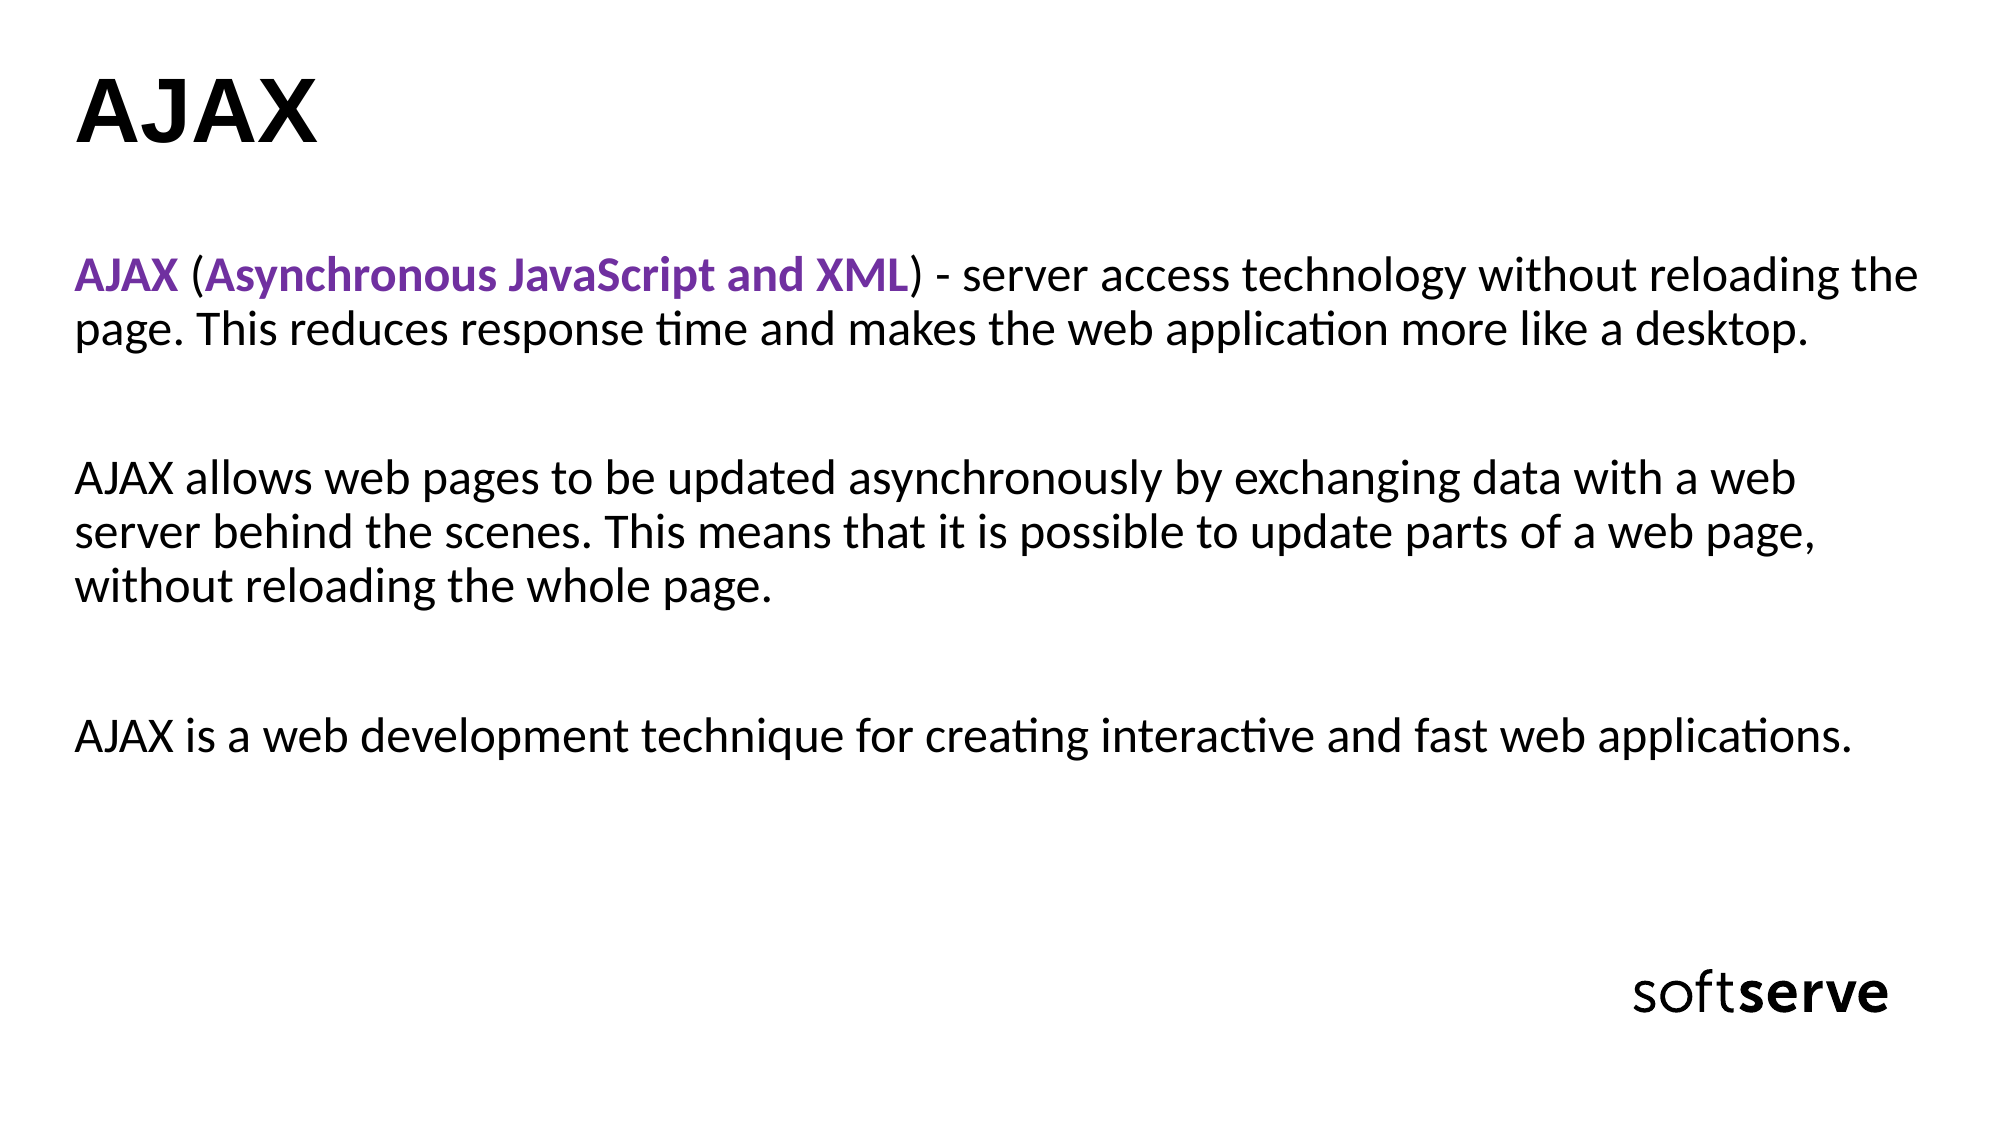

# AJAX
AJAX (Asynchronous JavaScript and XML) - server access technology without reloading the page. This reduces response time and makes the web application more like a desktop.

AJAX allows web pages to be updated asynchronously by exchanging data with a web server behind the scenes. This means that it is possible to update parts of a web page, without reloading the whole page.

AJAX is a web development technique for creating interactive and fast web applications.